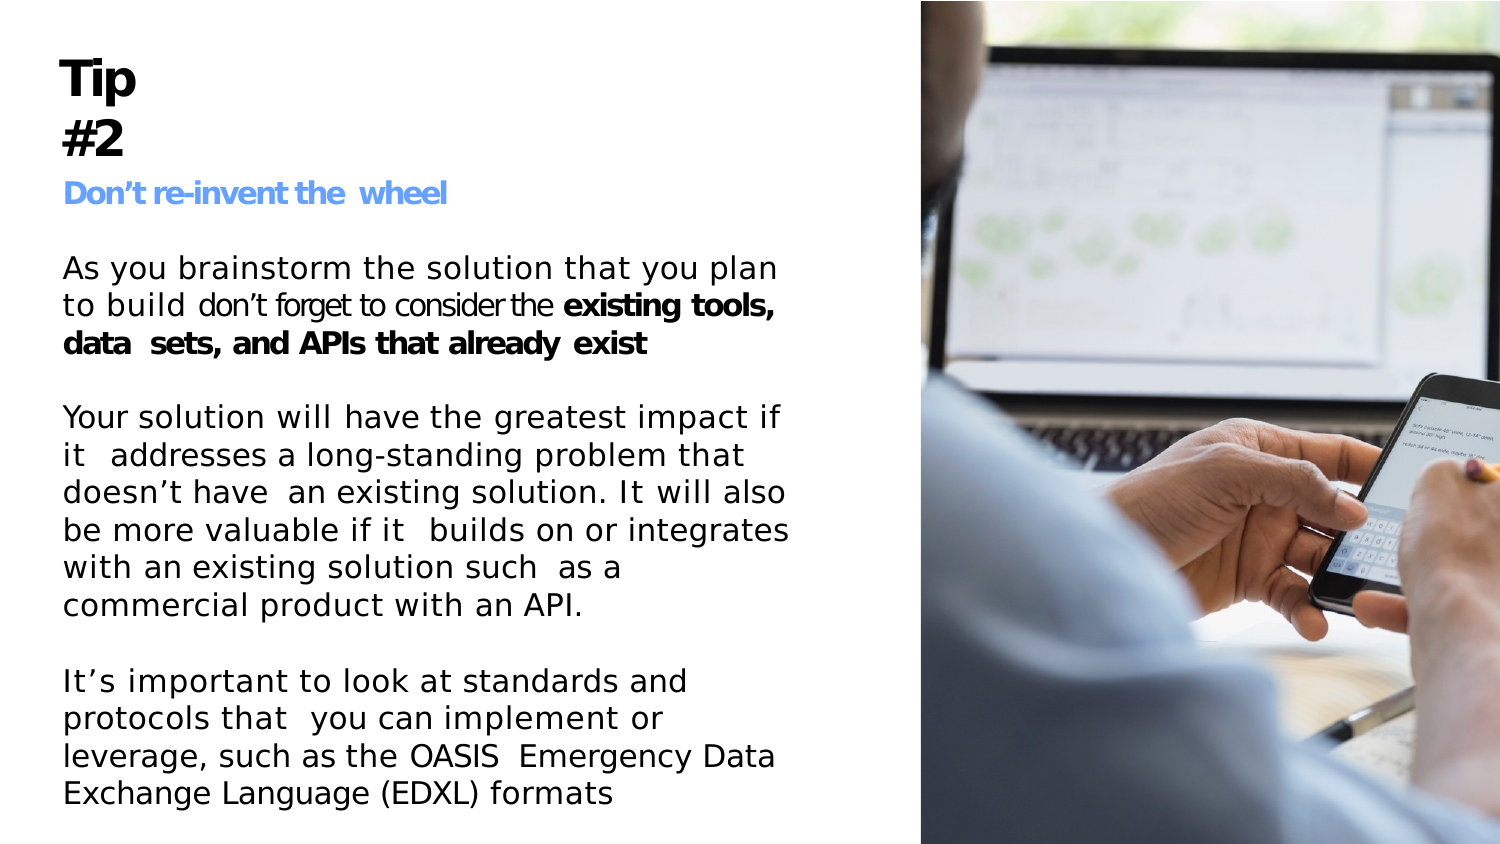

# Tip #2
Don’t re-invent the wheel

As you brainstorm the solution that you plan to build don’t forget to consider the existing tools, data  sets, and APIs that already exist

Your solution will have the greatest impact if it  addresses a long-standing problem that doesn’t have  an existing solution. It will also be more valuable if it  builds on or integrates with an existing solution such  as a commercial product with an API.

It’s important to look at standards and protocols that  you can implement or leverage, such as the OASIS  Emergency Data Exchange Language (EDXL) formats
23
13